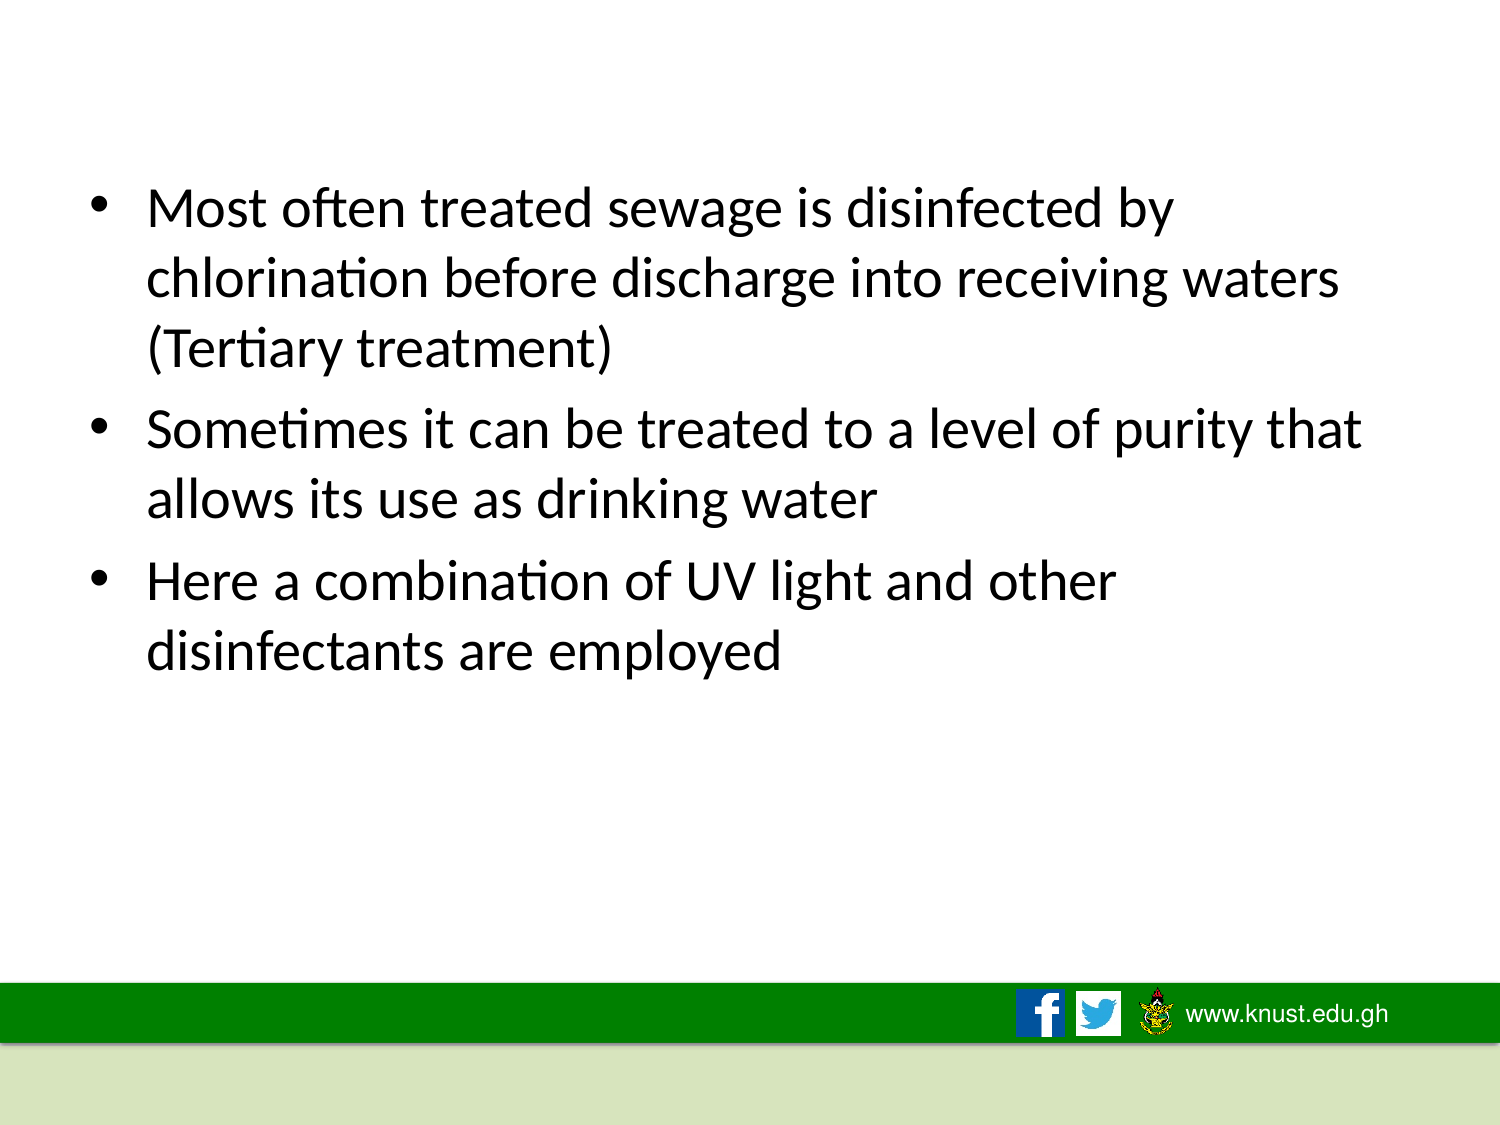

Most often treated sewage is disinfected by chlorination before discharge into receiving waters (Tertiary treatment)
Sometimes it can be treated to a level of purity that allows its use as drinking water
Here a combination of UV light and other disinfectants are employed